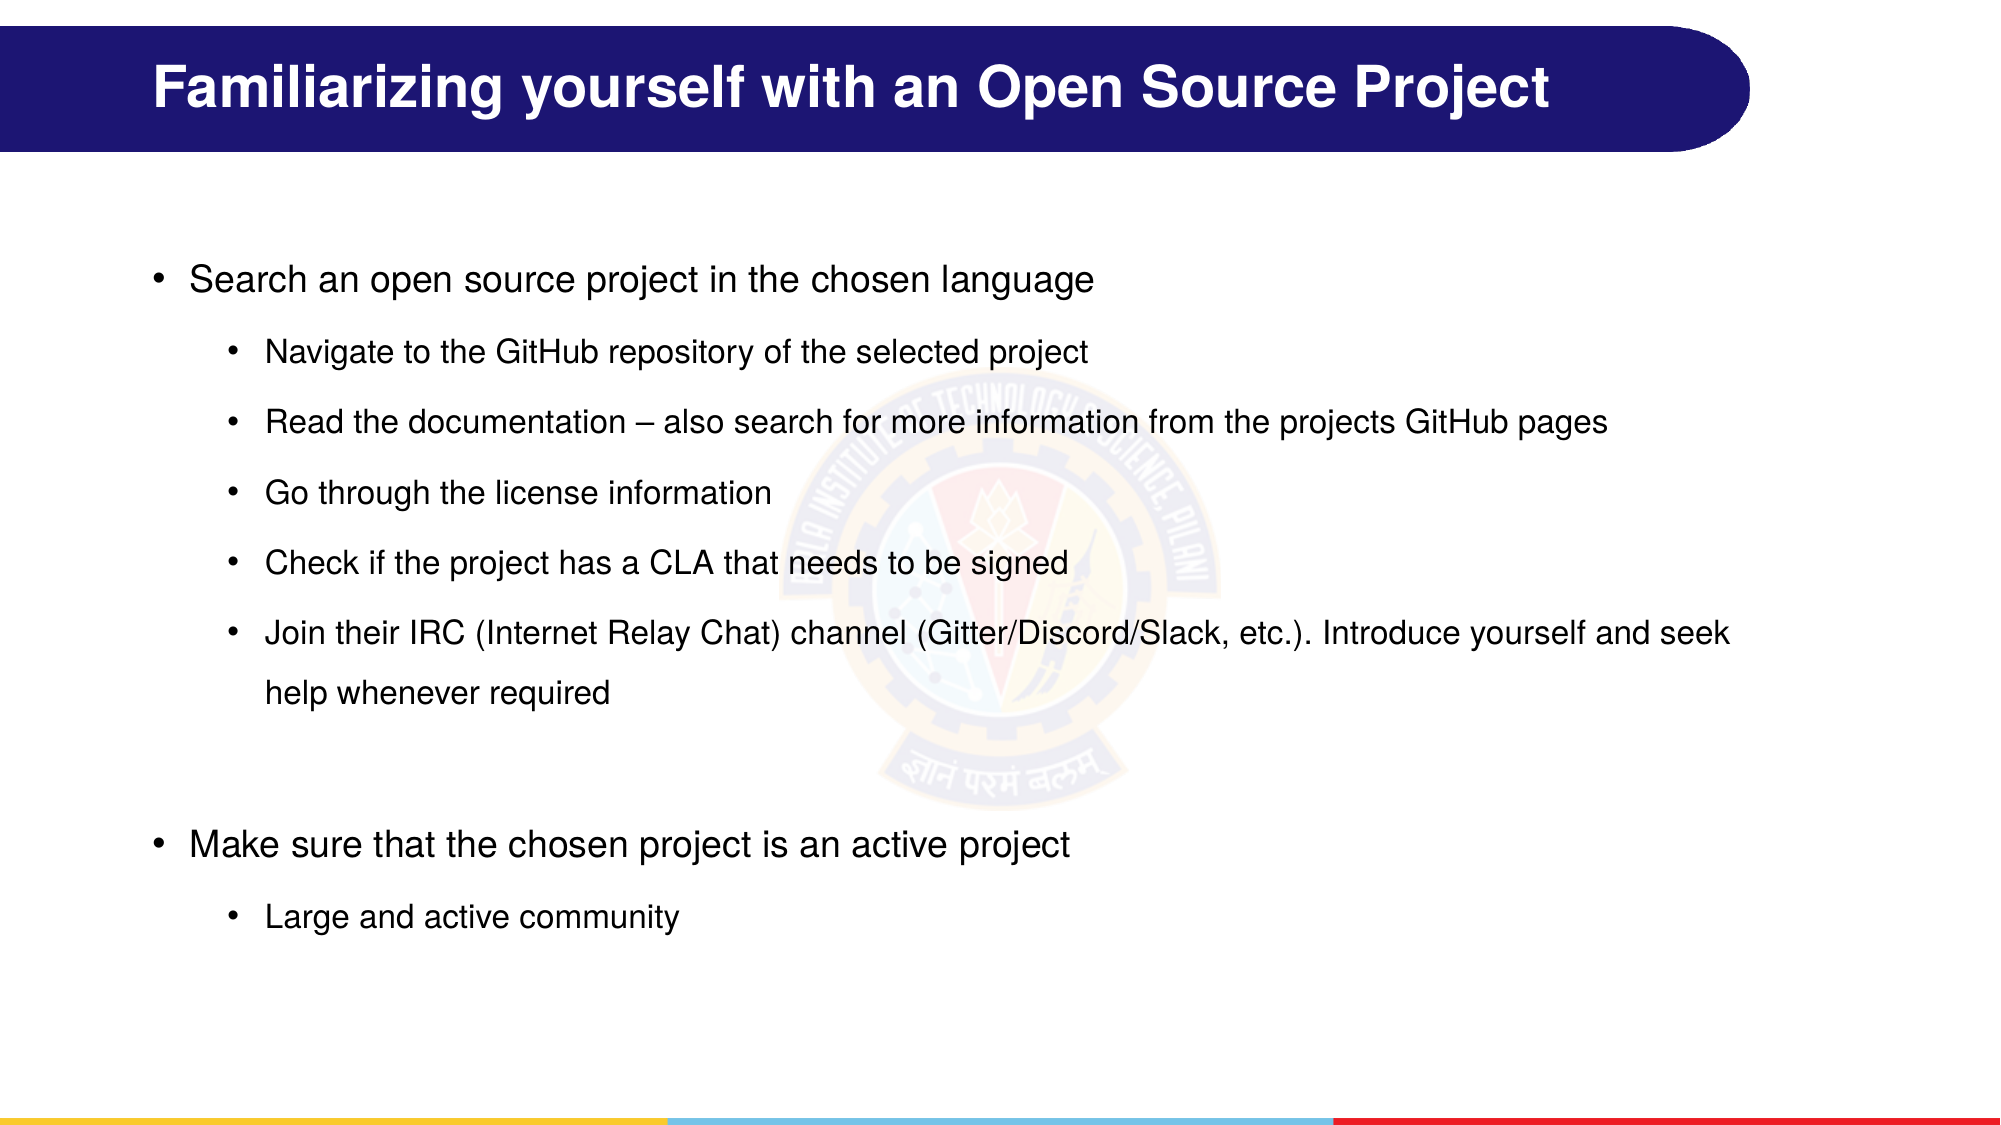

# Familiarizing yourself with an Open Source Project
Search an open source project in the chosen language
Navigate to the GitHub repository of the selected project
Read the documentation – also search for more information from the projects GitHub pages
Go through the license information
Check if the project has a CLA that needs to be signed
Join their IRC (Internet Relay Chat) channel (Gitter/Discord/Slack, etc.). Introduce yourself and seek help whenever required

Make sure that the chosen project is an active project
Large and active community